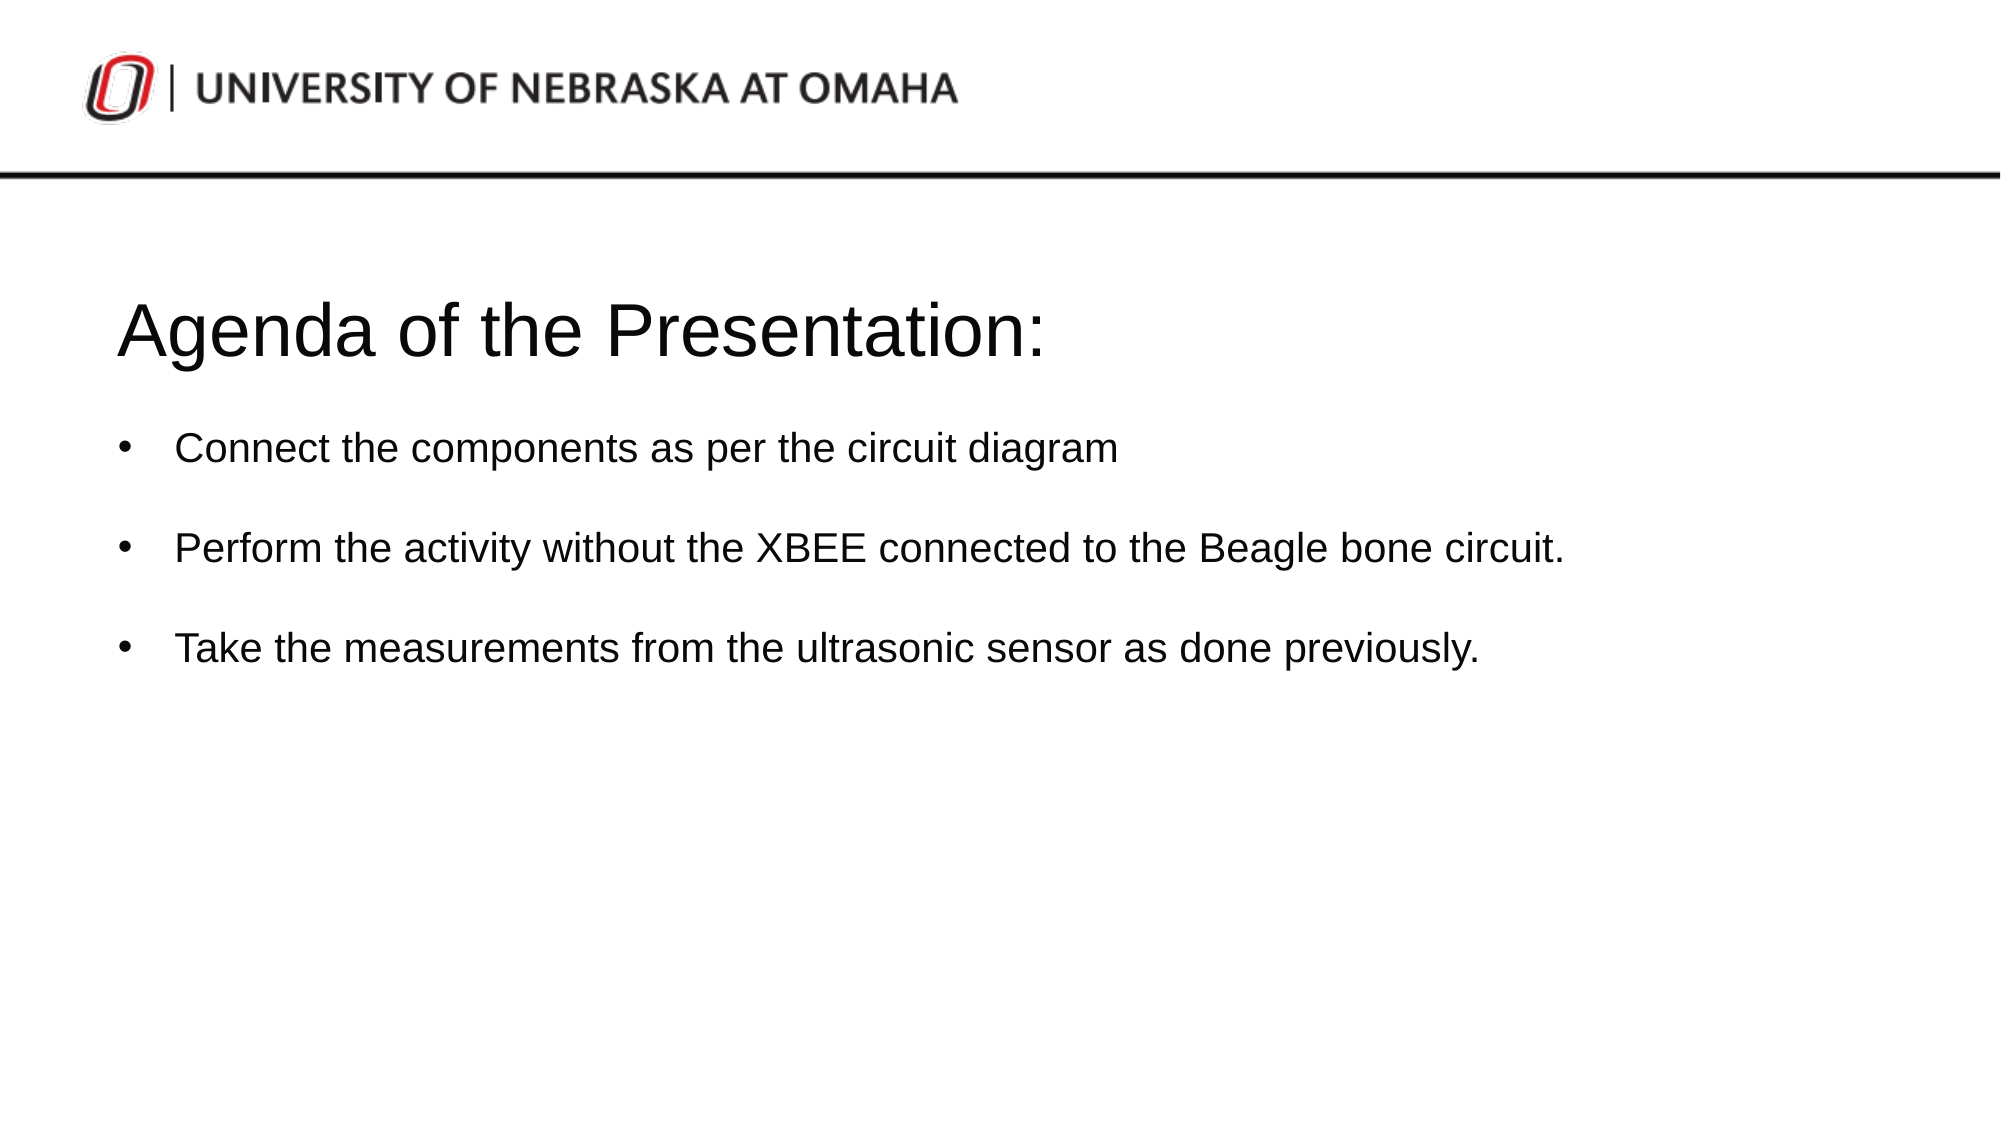

Agenda of the Presentation:

Connect the components as per the circuit diagram

Perform the activity without the XBEE connected to the Beagle bone circuit.

Take the measurements from the ultrasonic sensor as done previously.